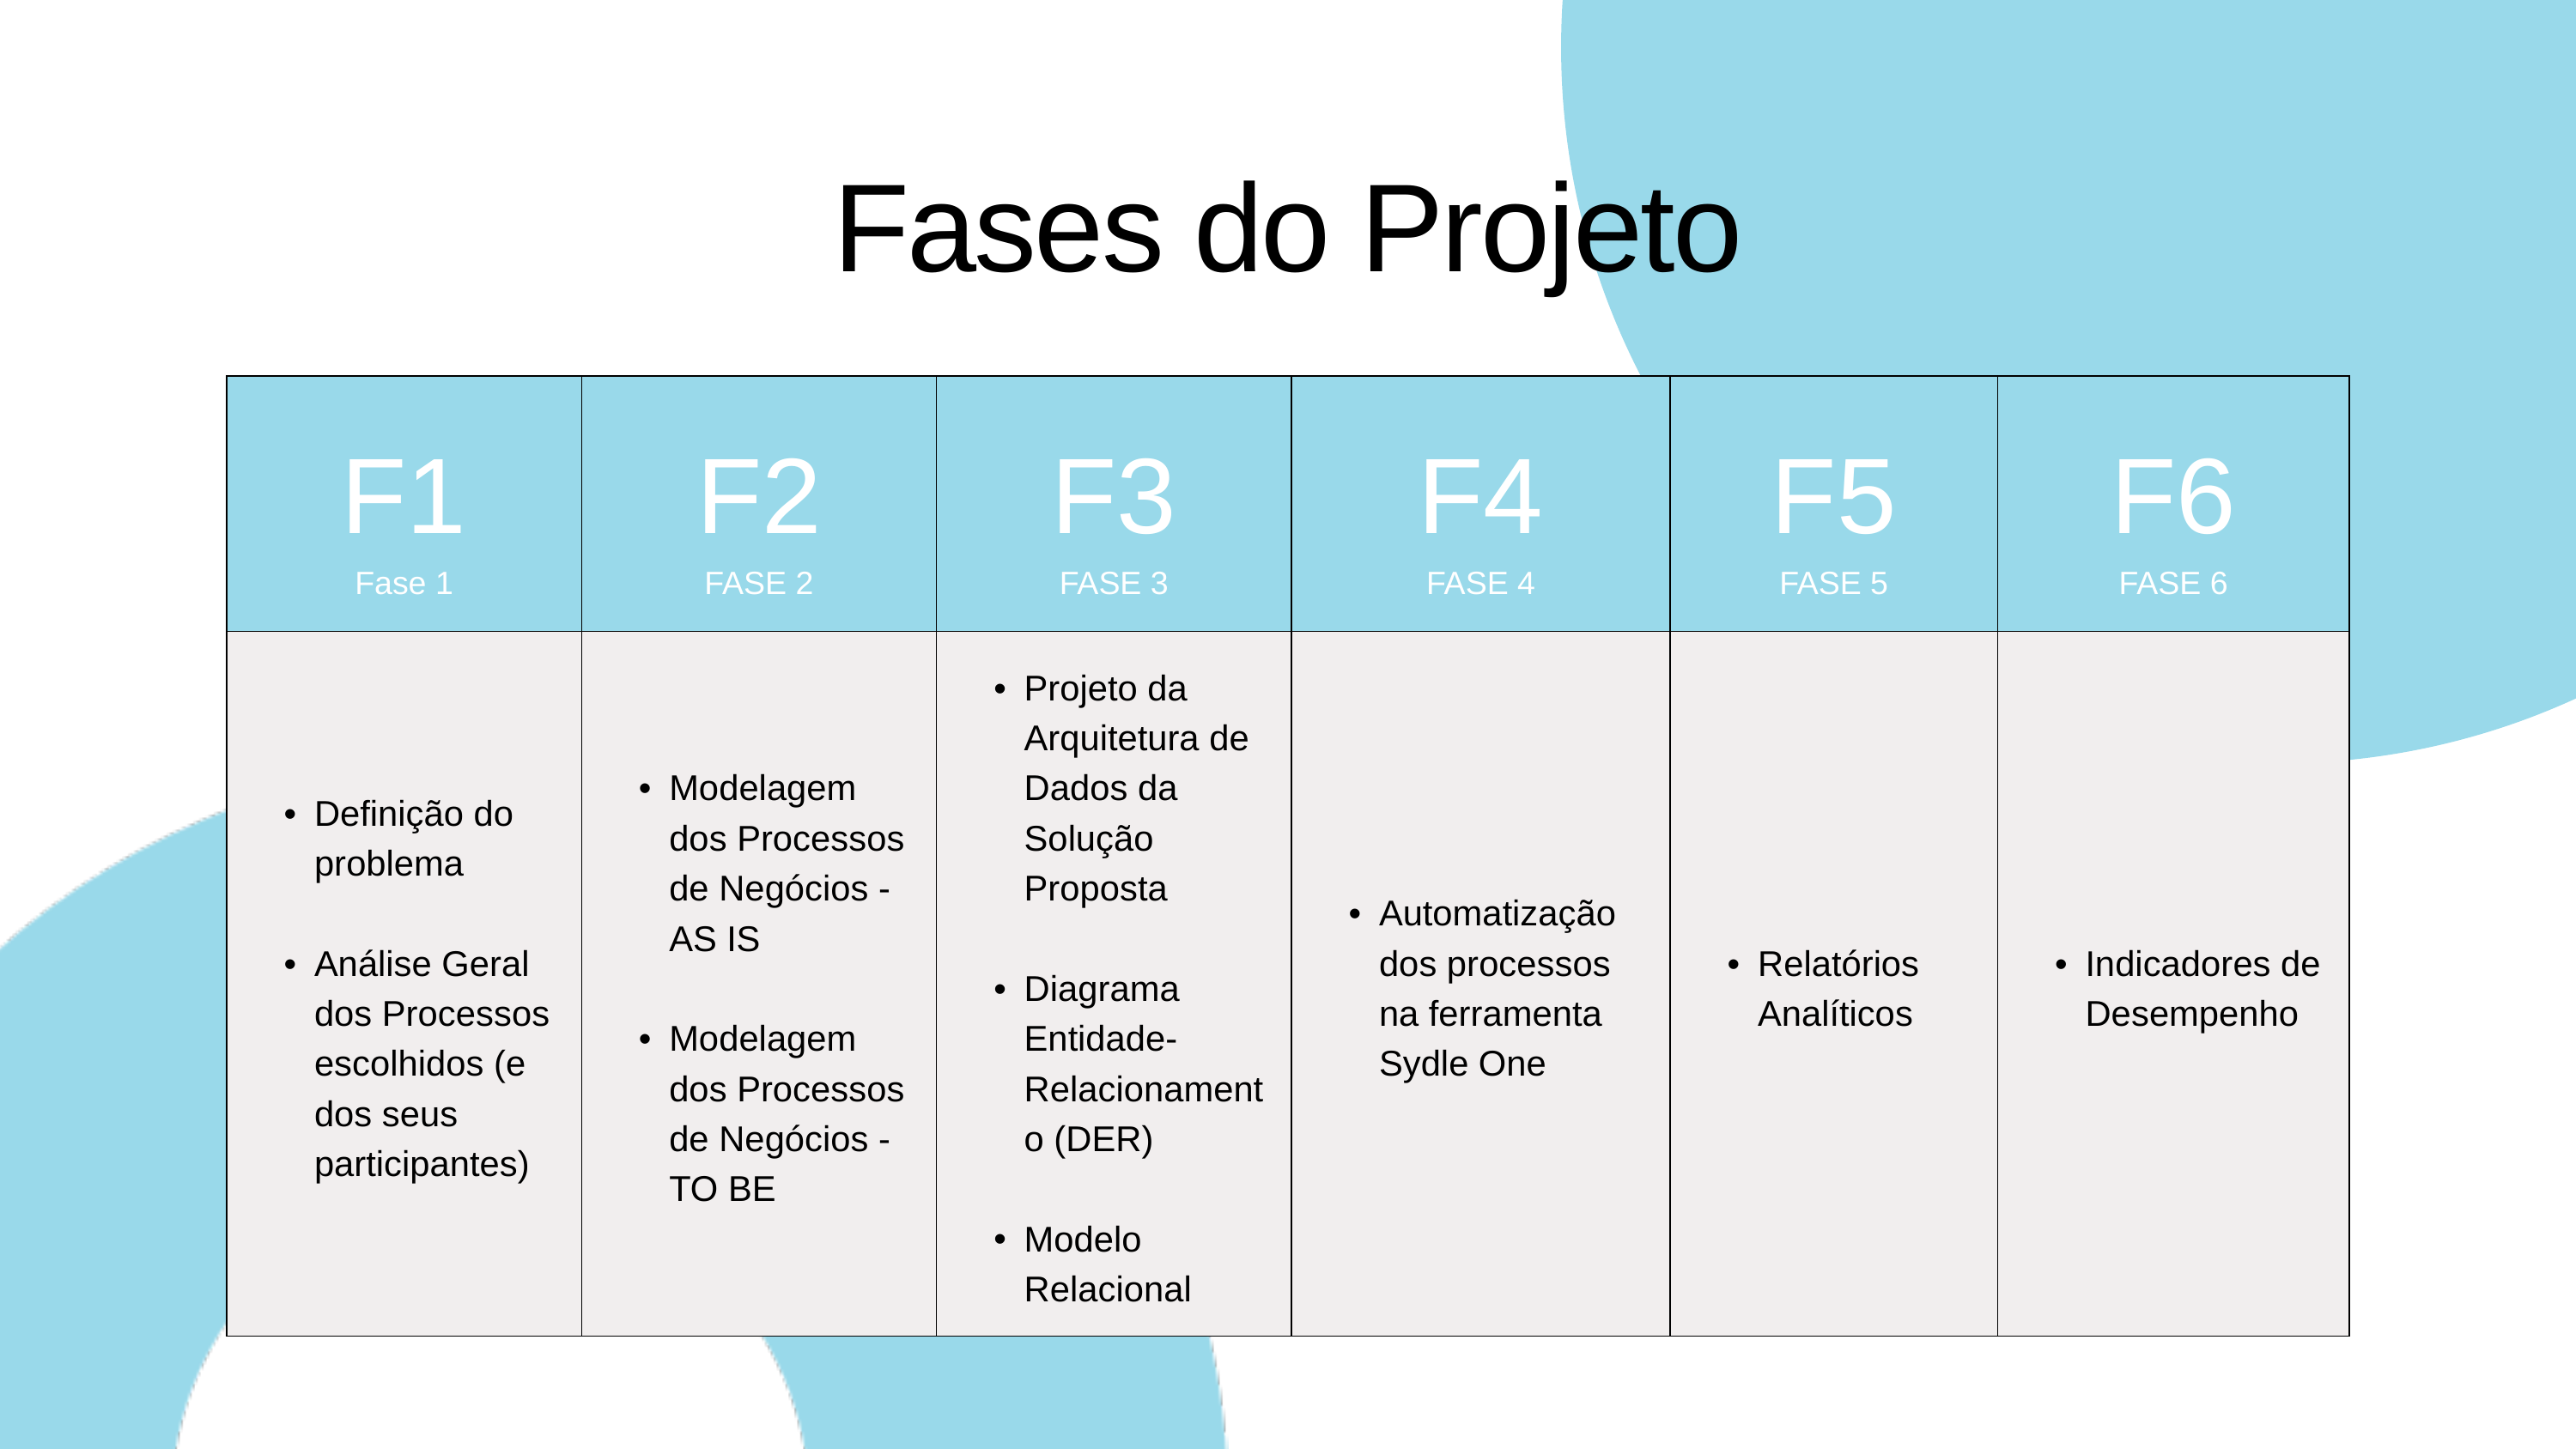

Fases do Projeto
| F1 Fase 1 | F2 FASE 2 | F3 FASE 3 | F4 FASE 4 | F5 FASE 5 | F6 FASE 6 |
| --- | --- | --- | --- | --- | --- |
| Definição do problema Análise Geral dos Processos escolhidos (e dos seus participantes) | Modelagem dos Processos de Negócios - AS IS Modelagem dos Processos de Negócios - TO BE | Projeto da Arquitetura de Dados da Solução Proposta Diagrama Entidade-Relacionamento (DER) Modelo Relacional | Automatização dos processos na ferramenta Sydle One | Relatórios Analíticos | Indicadores de Desempenho |